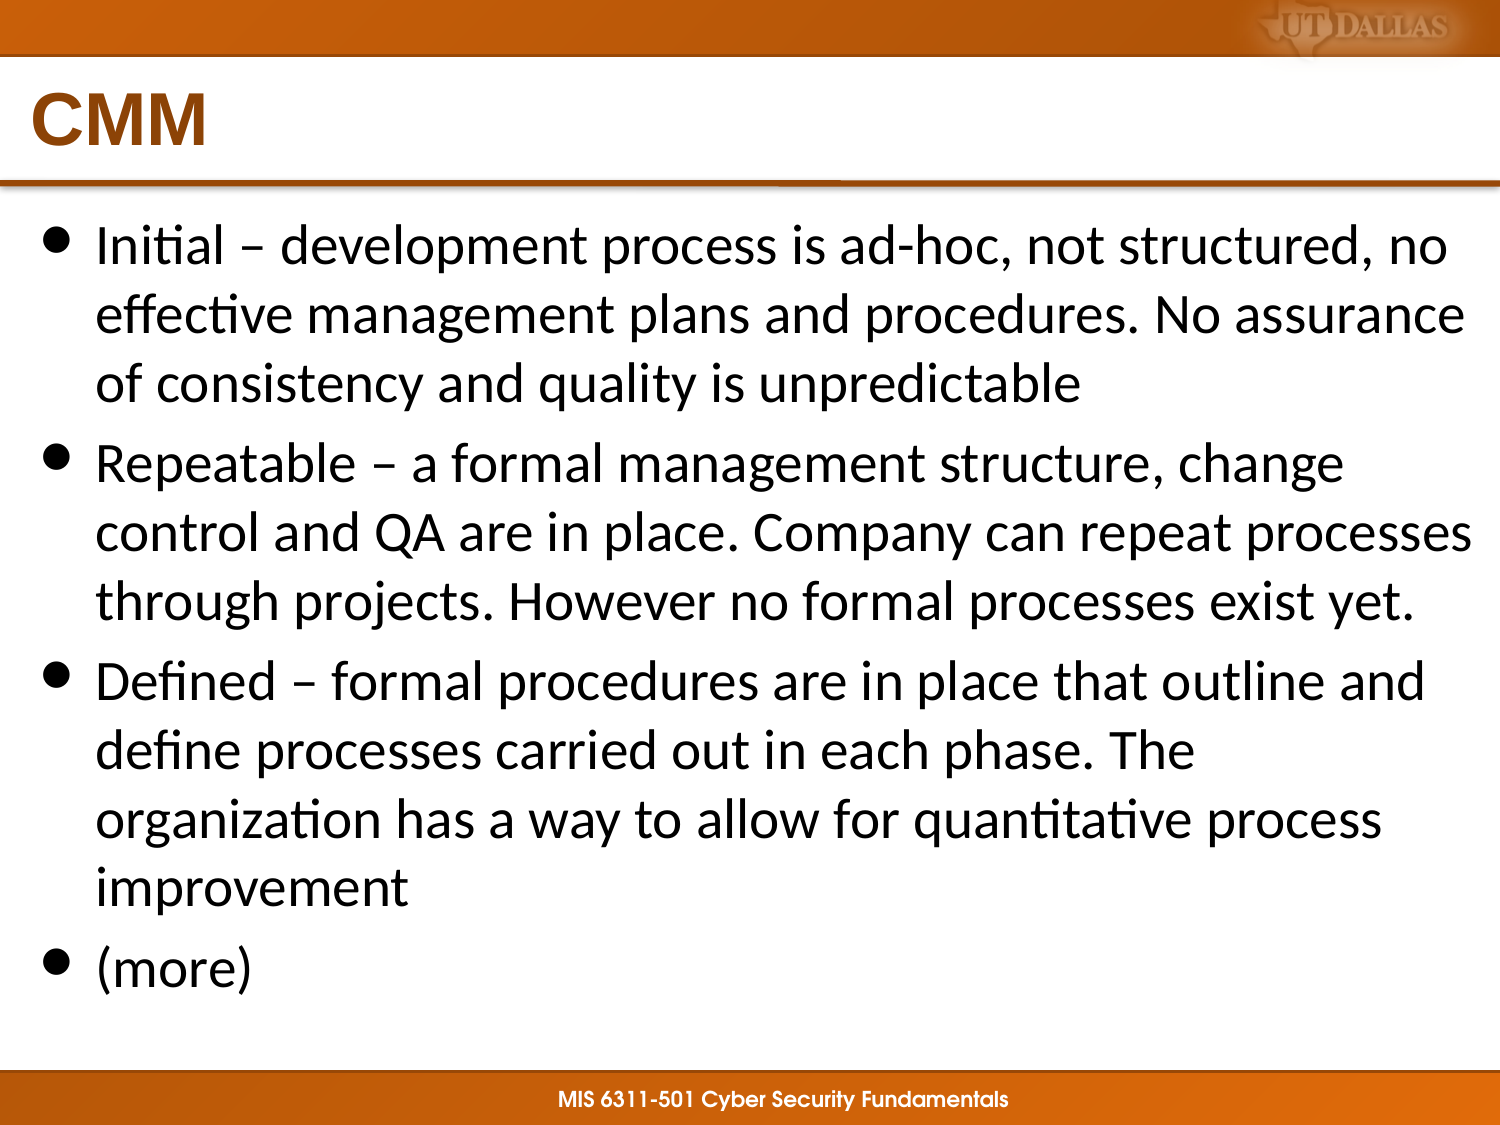

# CMM
Initial – development process is ad-hoc, not structured, no effective management plans and procedures. No assurance of consistency and quality is unpredictable
Repeatable – a formal management structure, change control and QA are in place. Company can repeat processes through projects. However no formal processes exist yet.
Defined – formal procedures are in place that outline and define processes carried out in each phase. The organization has a way to allow for quantitative process improvement
(more)